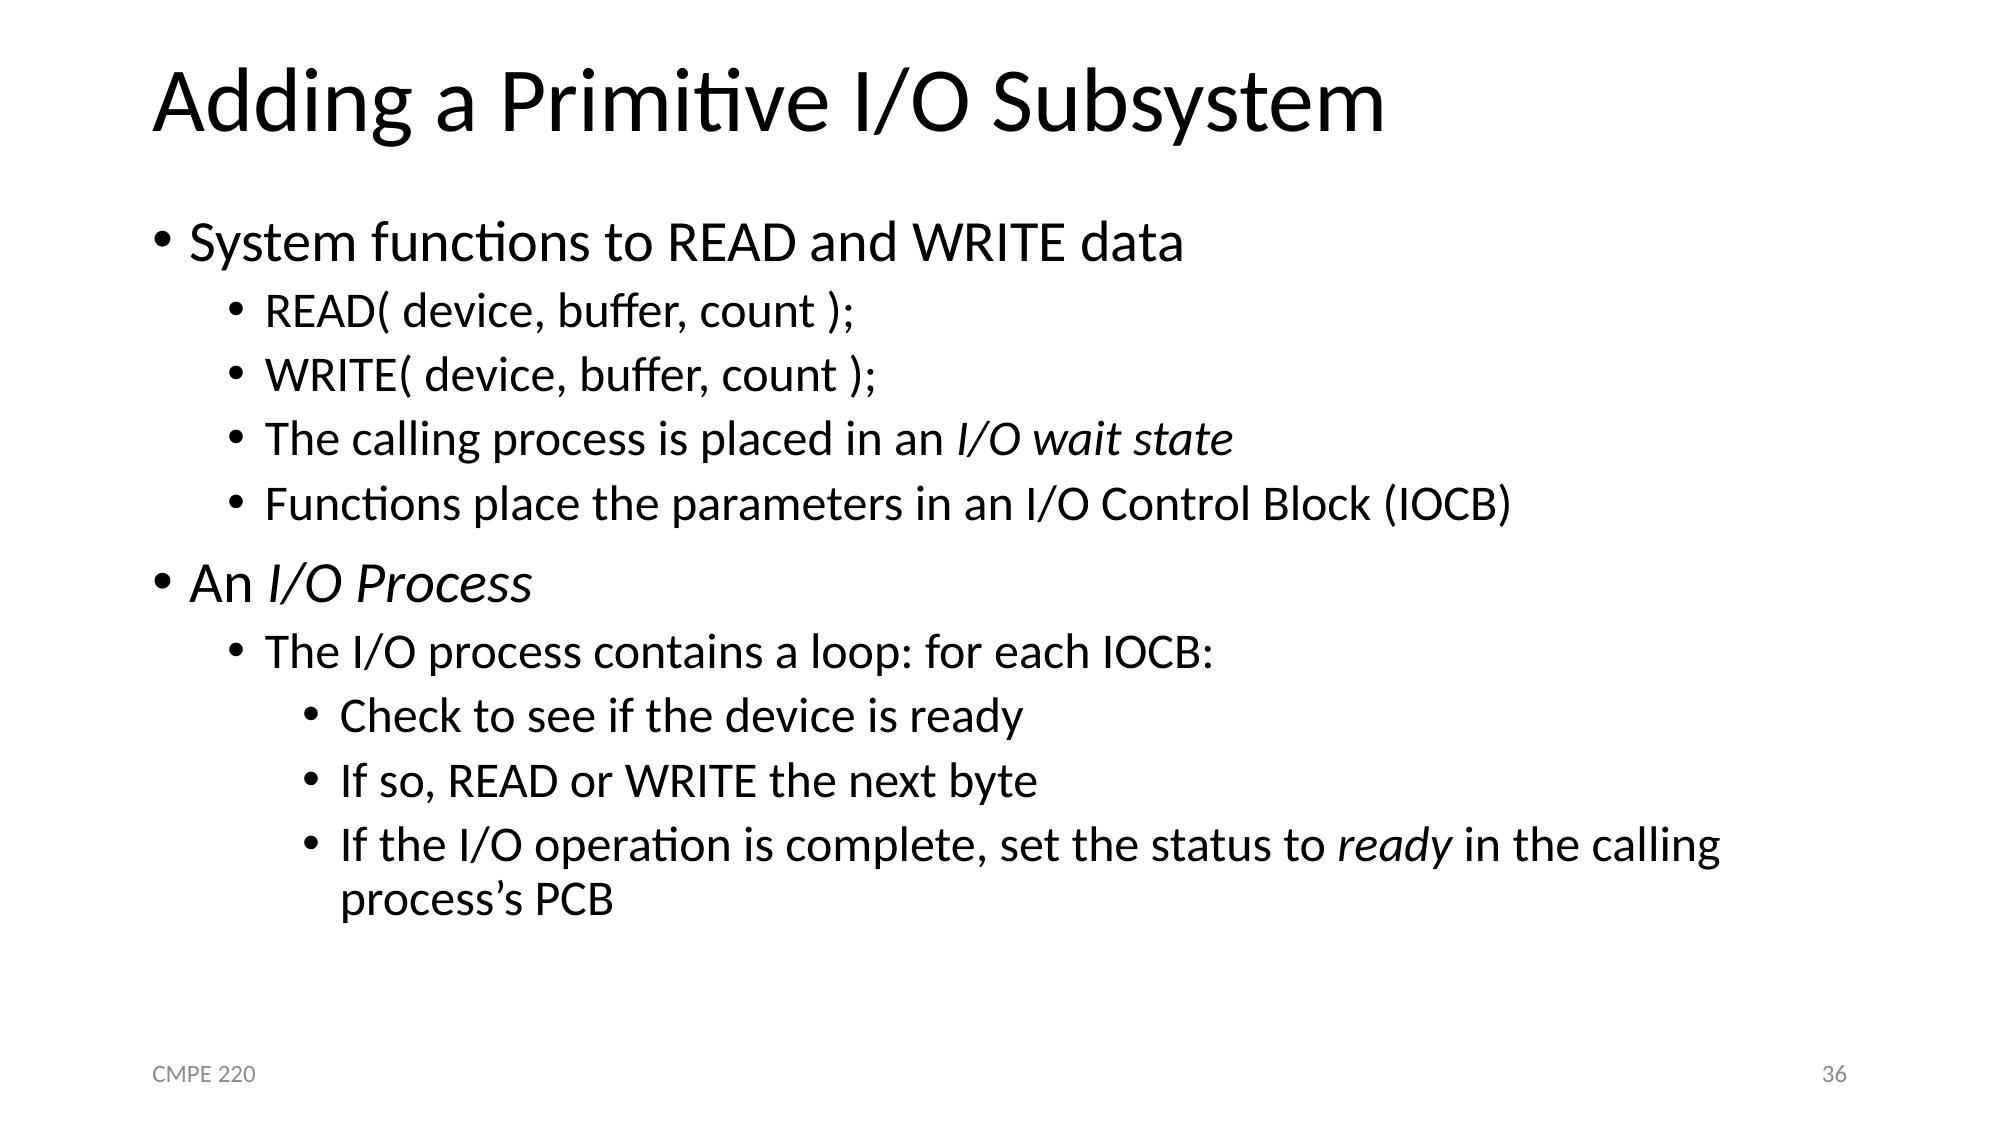

# Adding a Primitive I/O Subsystem
System functions to READ and WRITE data
READ( device, buffer, count );
WRITE( device, buffer, count );
The calling process is placed in an I/O wait state
Functions place the parameters in an I/O Control Block (IOCB)
An I/O Process
The I/O process contains a loop: for each IOCB:
Check to see if the device is ready
If so, READ or WRITE the next byte
If the I/O operation is complete, set the status to ready in the calling process’s PCB

CMPE 220
36